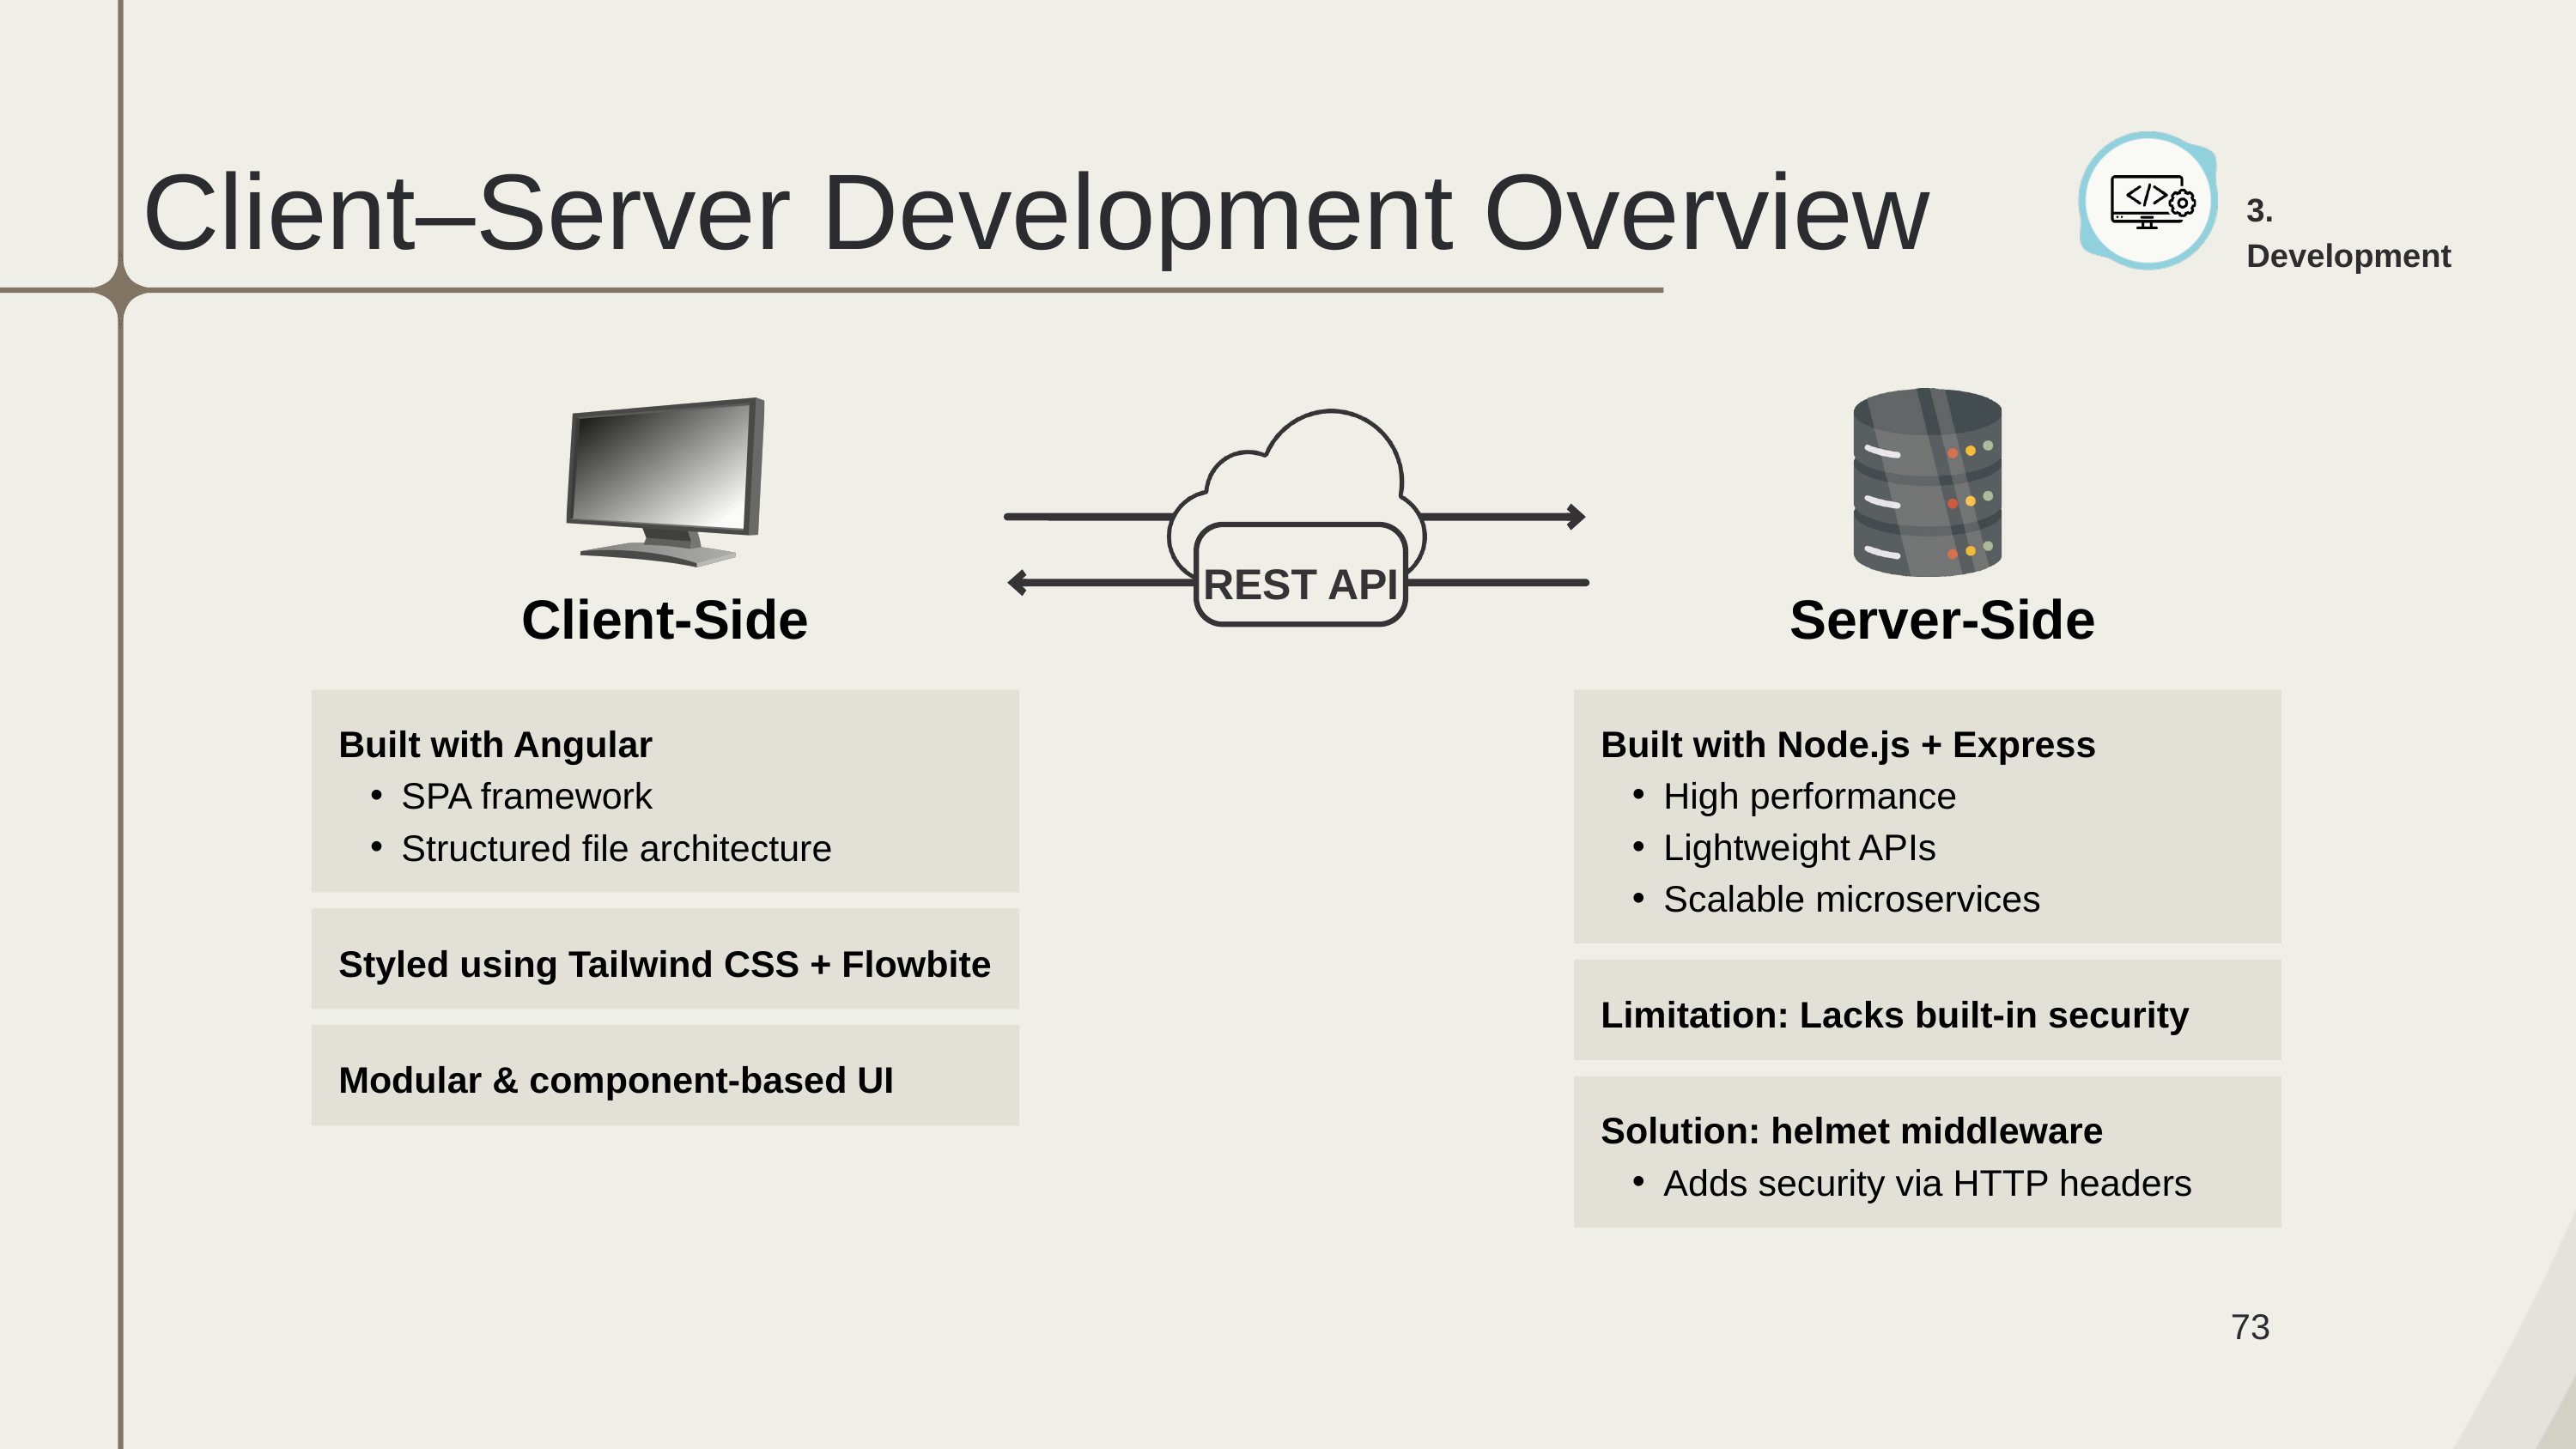

Client–Server Development Overview

3. Development

Server-Side

Client-Side

REST API

Built with Angular
SPA framework
Structured file architecture

Built with Node.js + Express
High performance
Lightweight APIs
Scalable microservices

Styled using Tailwind CSS + Flowbite

Limitation: Lacks built-in security

Modular & component-based UI

Solution: helmet middleware
Adds security via HTTP headers

73